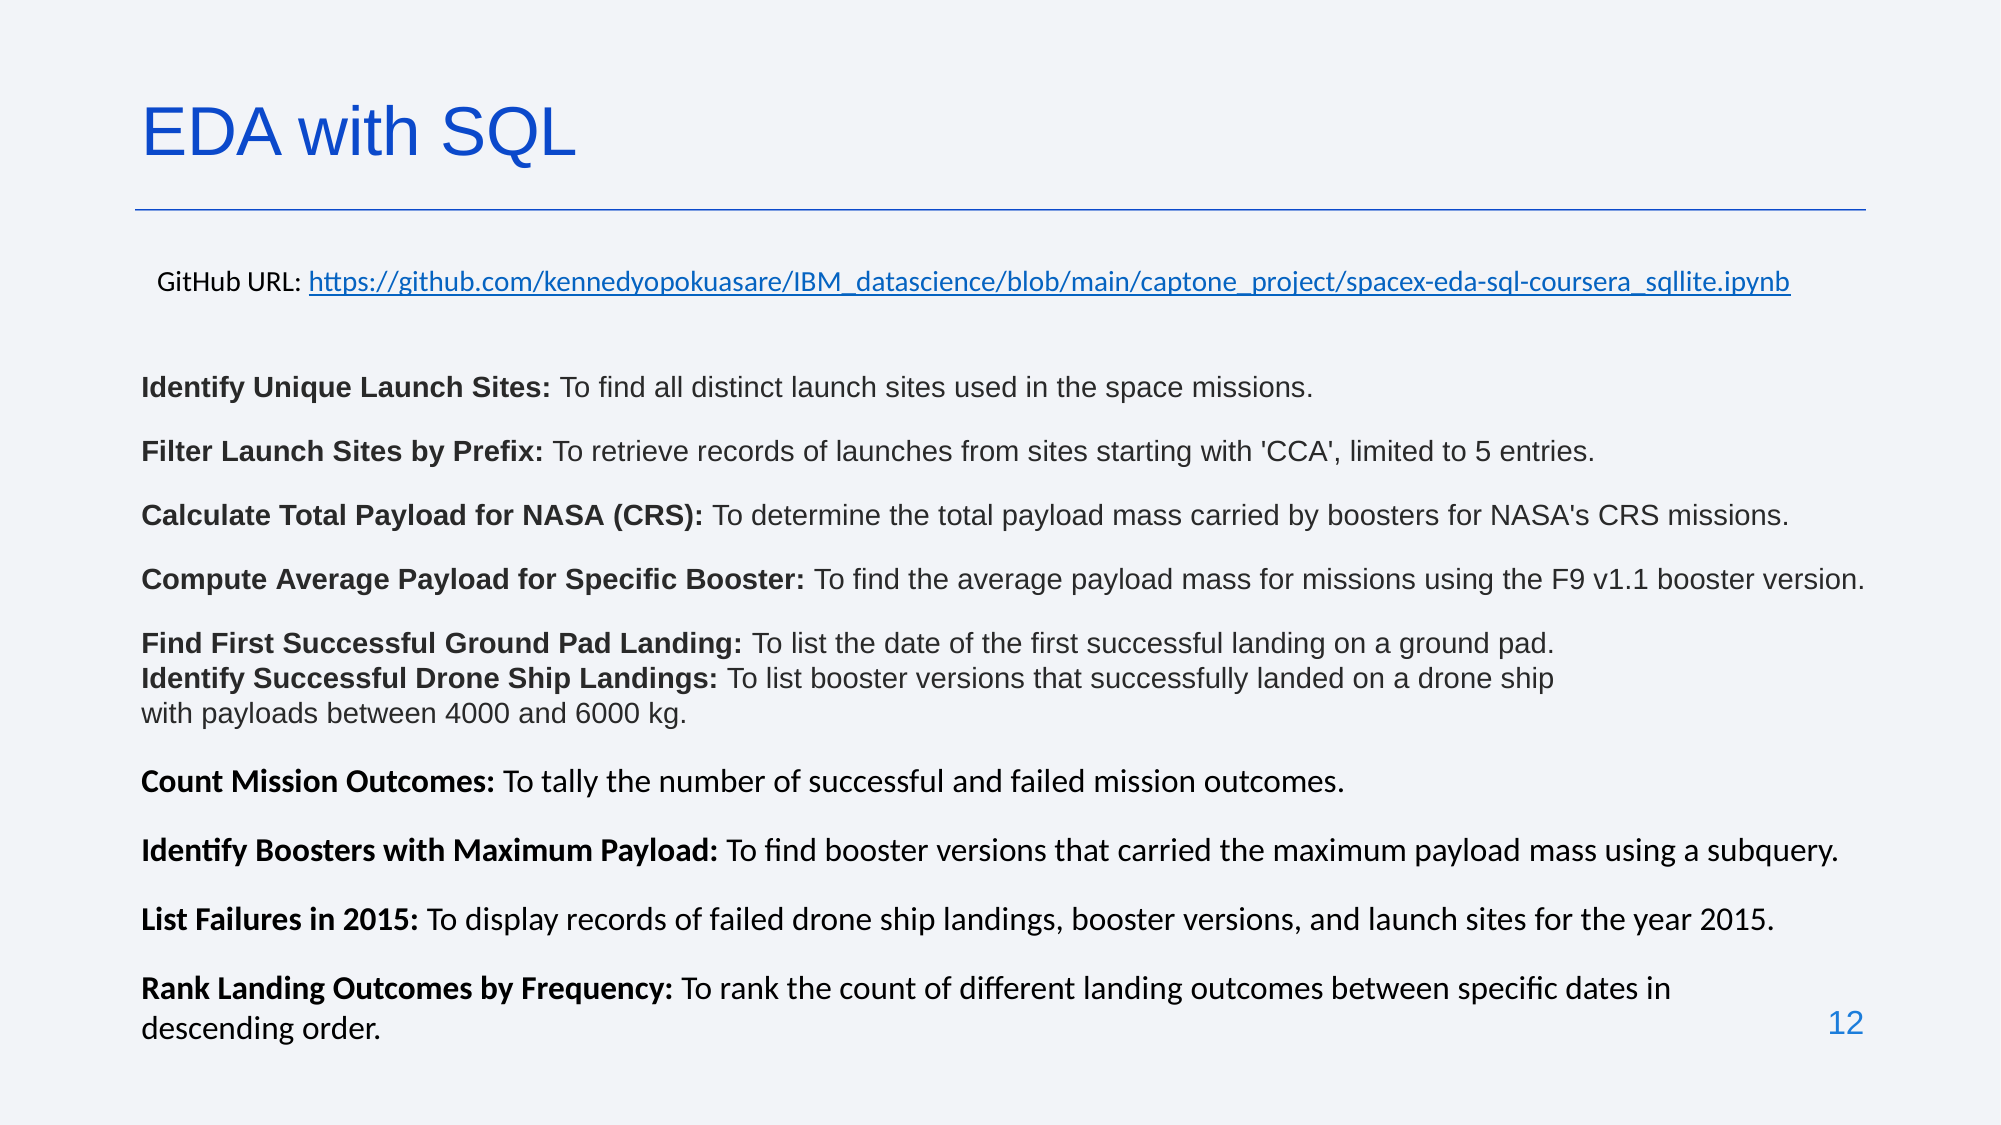

EDA with SQL
GitHub URL: https://github.com/kennedyopokuasare/IBM_datascience/blob/main/captone_project/spacex-eda-sql-coursera_sqllite.ipynb
Identify Unique Launch Sites: To find all distinct launch sites used in the space missions.
Filter Launch Sites by Prefix: To retrieve records of launches from sites starting with 'CCA', limited to 5 entries.
Calculate Total Payload for NASA (CRS): To determine the total payload mass carried by boosters for NASA's CRS missions.
Compute Average Payload for Specific Booster: To find the average payload mass for missions using the F9 v1.1 booster version.
Find First Successful Ground Pad Landing: To list the date of the first successful landing on a ground pad.
Identify Successful Drone Ship Landings: To list booster versions that successfully landed on a drone ship with payloads between 4000 and 6000 kg.
Count Mission Outcomes: To tally the number of successful and failed mission outcomes.
Identify Boosters with Maximum Payload: To find booster versions that carried the maximum payload mass using a subquery.
List Failures in 2015: To display records of failed drone ship landings, booster versions, and launch sites for the year 2015.
Rank Landing Outcomes by Frequency: To rank the count of different landing outcomes between specific dates in descending order.

12